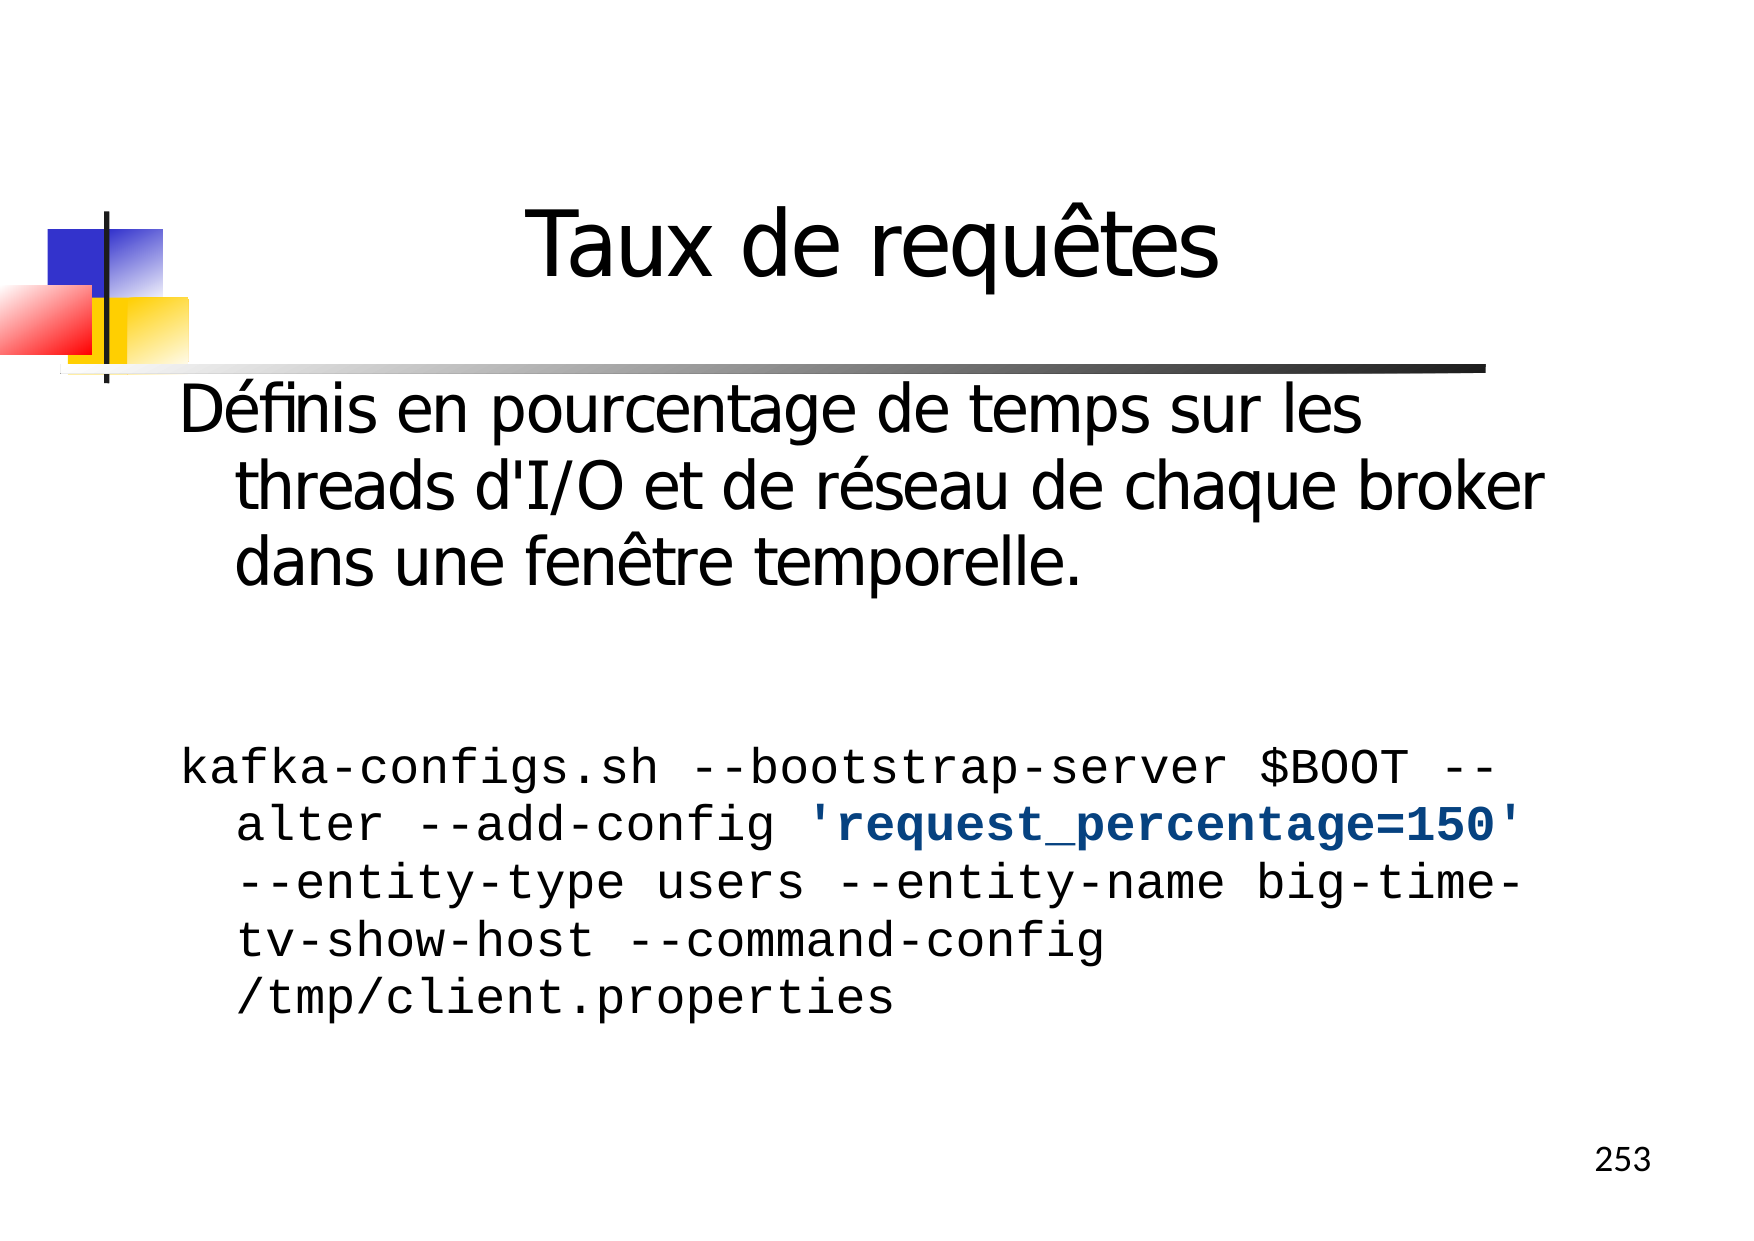

Taux de requêtes
Définis en pourcentage de temps sur les threads d'I/O et de réseau de chaque broker dans une fenêtre temporelle.

kafka-configs.sh --bootstrap-server $BOOT --alter --add-config 'request_percentage=150' --entity-type users --entity-name big-time-tv-show-host --command-config /tmp/client.properties